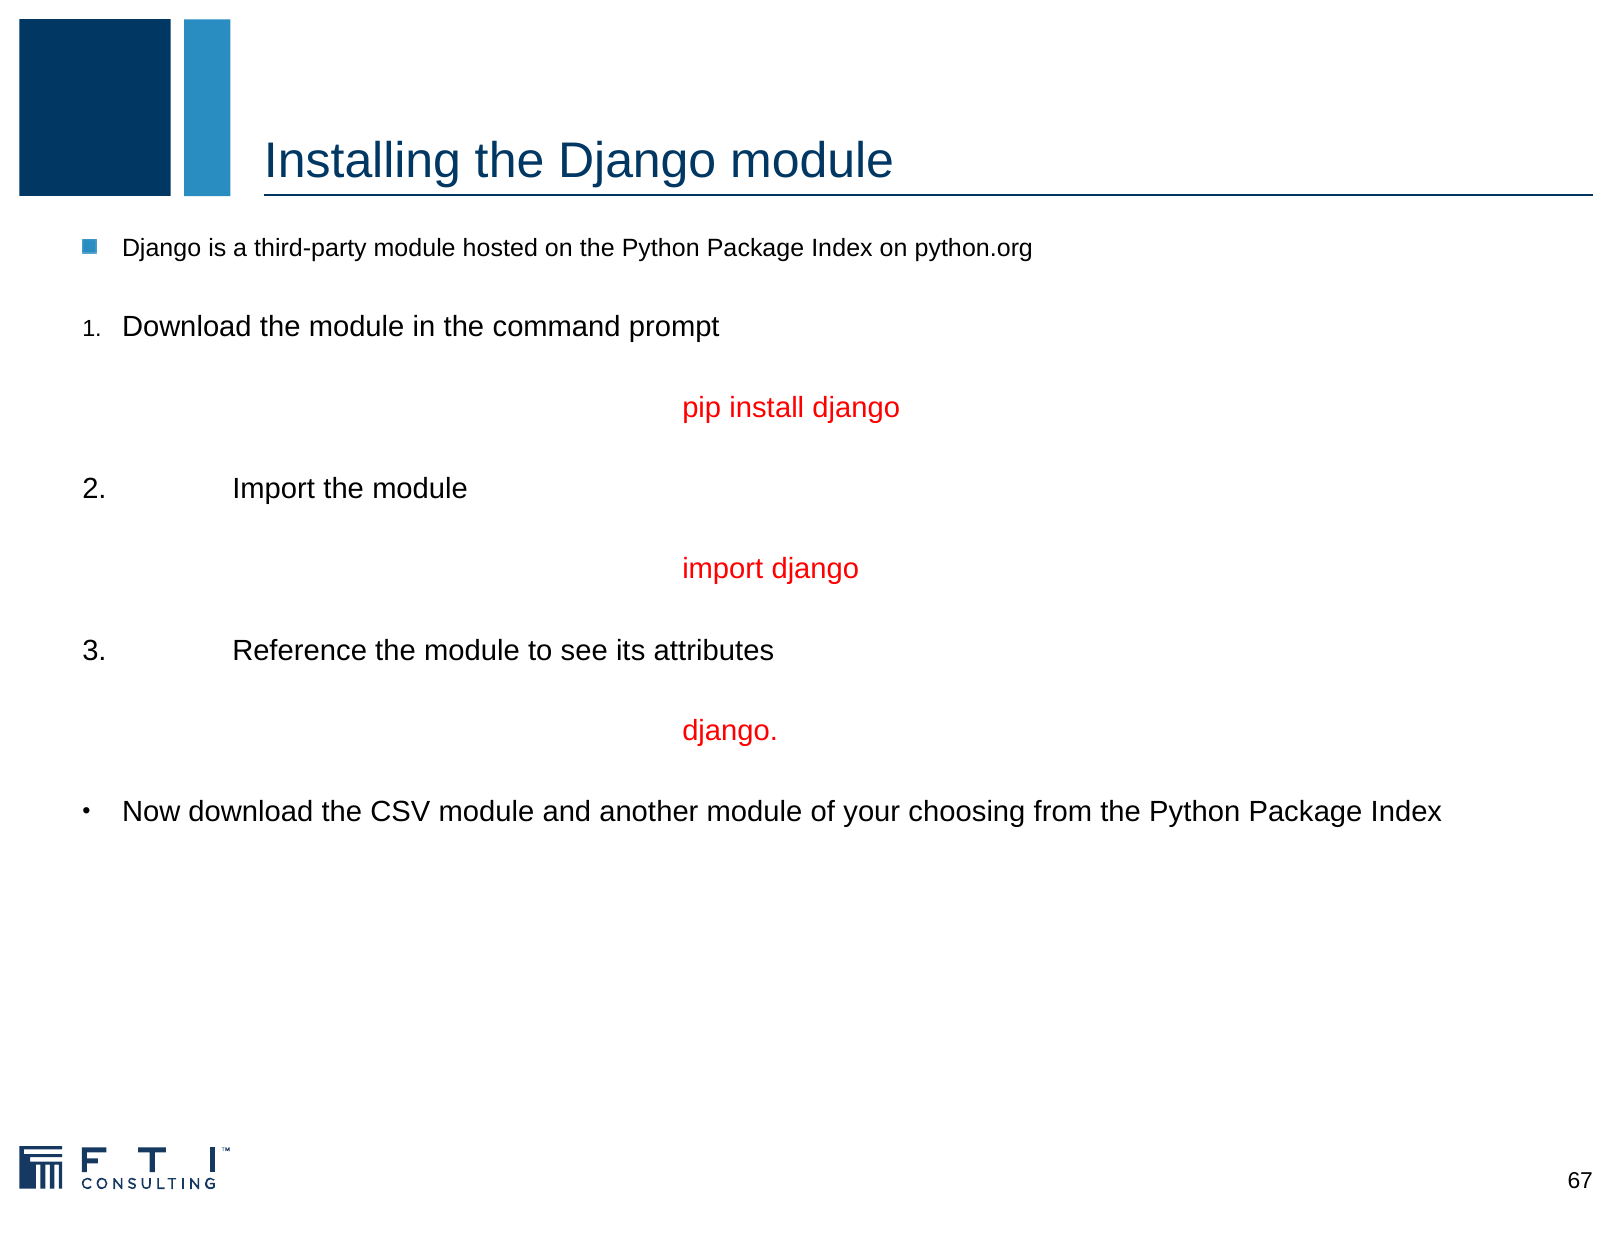

# Installing the Django module
Django is a third-party module hosted on the Python Package Index on python.org

Download the module in the command prompt

				pip install django

2.	Import the module

				import django

3.	Reference the module to see its attributes

				django.

Now download the CSV module and another module of your choosing from the Python Package Index
67